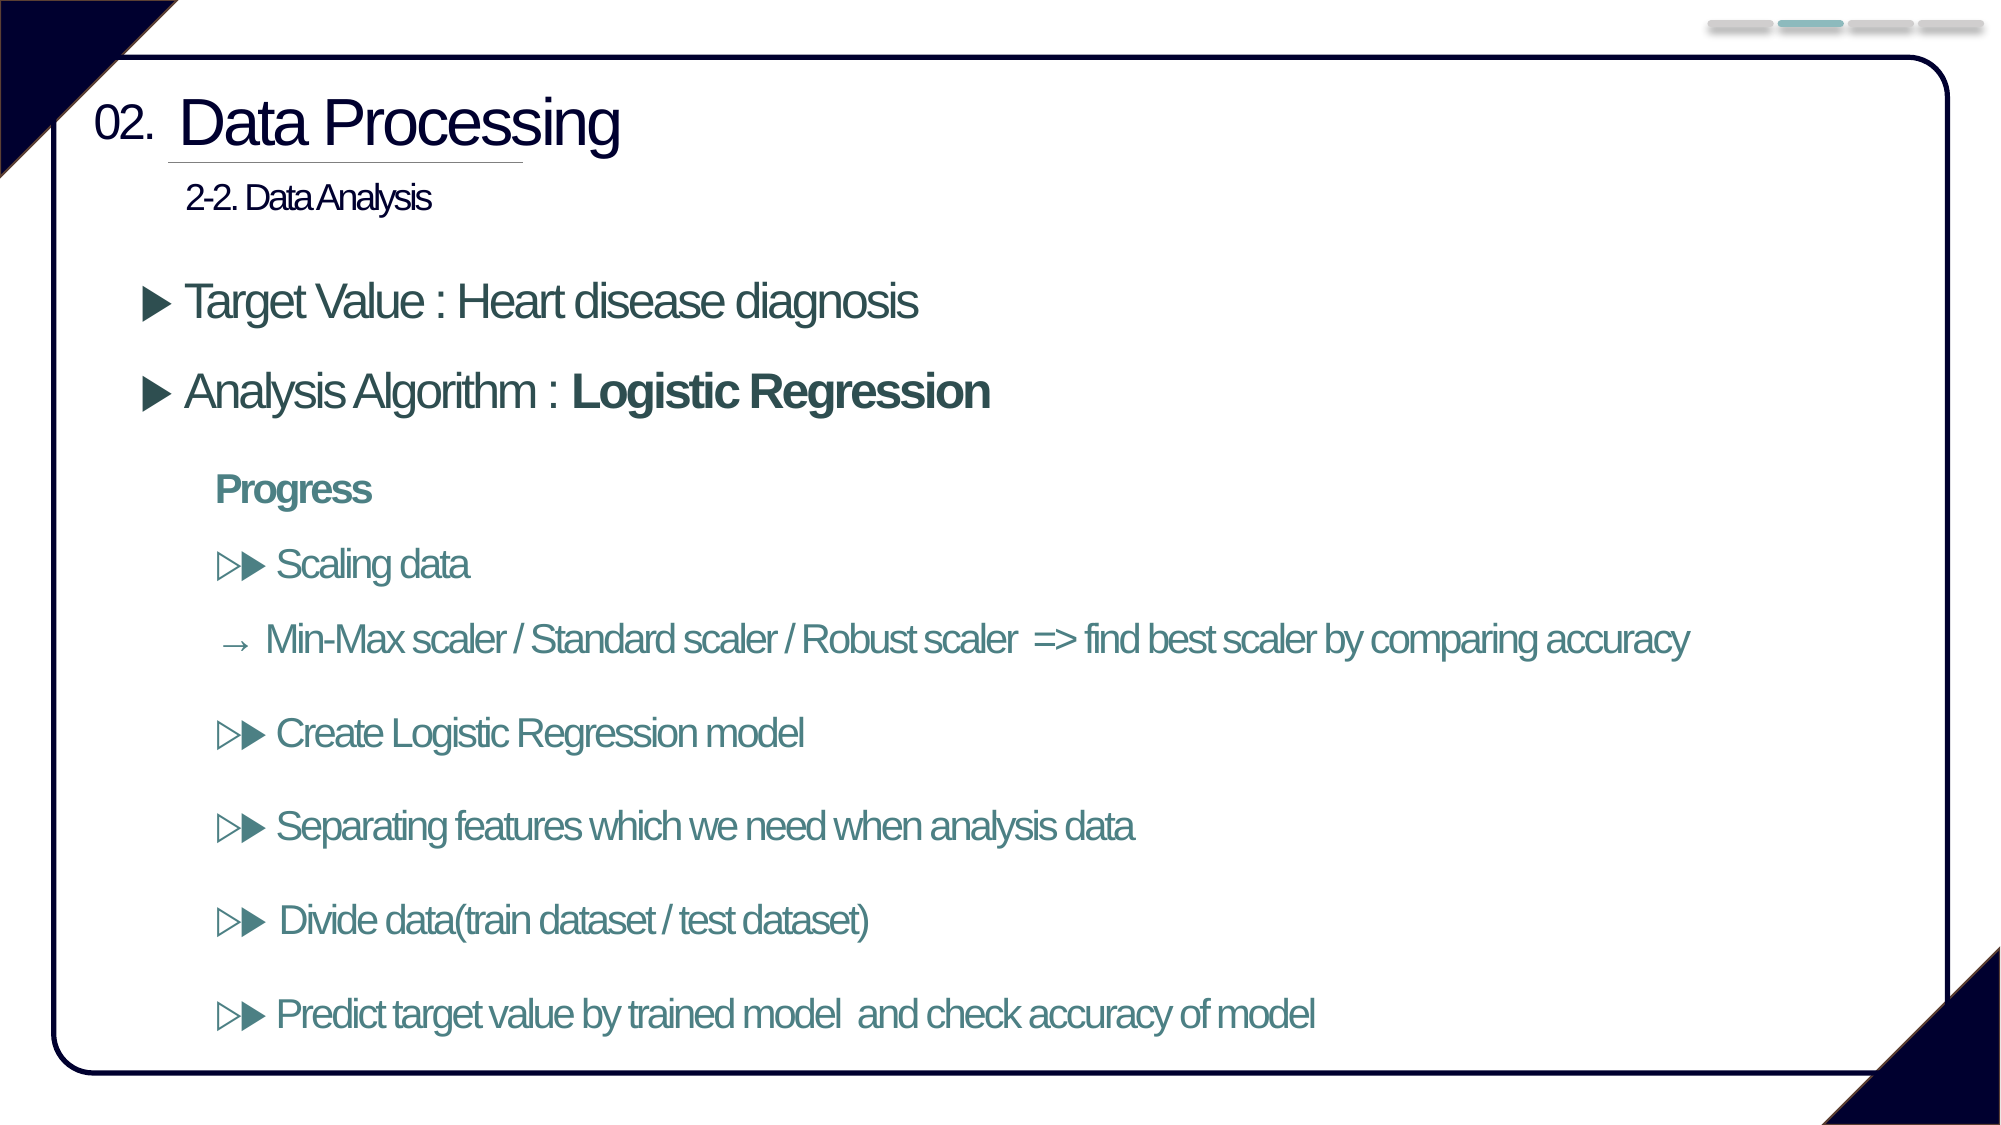

Data Processing
02.
2-2. Data Analysis
▶ Target Value : Heart disease diagnosis
▶ Analysis Algorithm : Logistic Regression

Progress
▷▶ Scaling data
→ Min-Max scaler / Standard scaler / Robust scaler  => find best scaler by comparing accuracy

▷▶ Create Logistic Regression model

▷▶ Separating features which we need when analysis data

▷▶ Divide data(train dataset / test dataset)

▷▶ Predict target value by trained model  and check accuracy of model